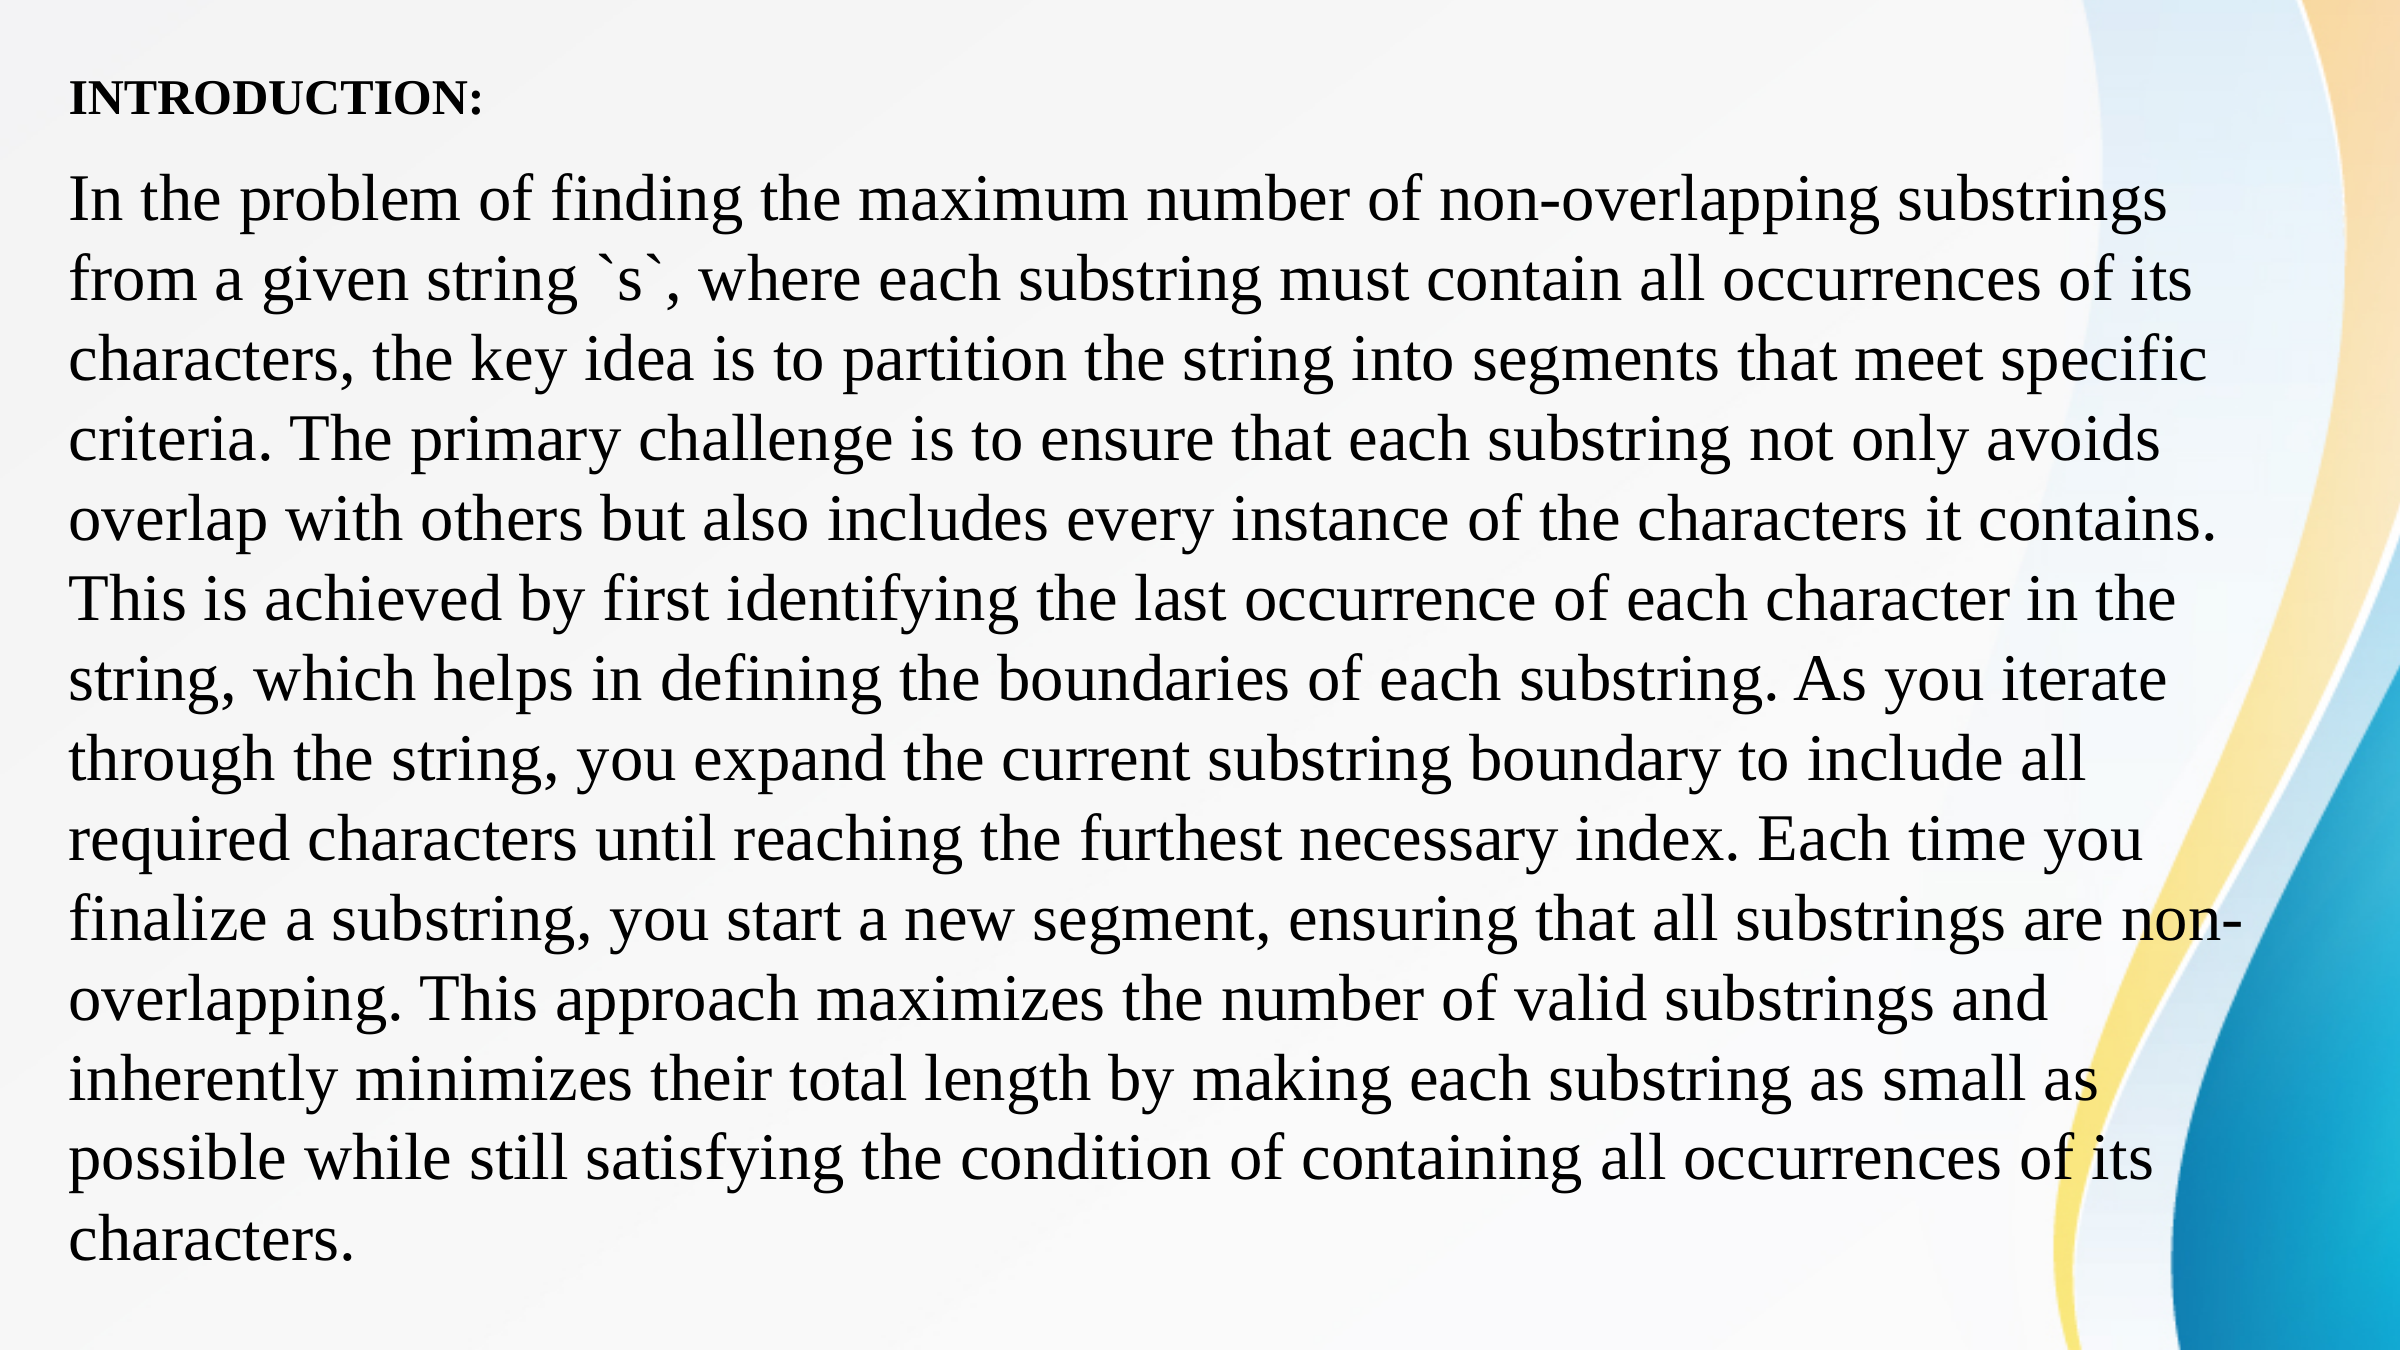

# INTRODUCTION:
In the problem of finding the maximum number of non-overlapping substrings from a given string `s`, where each substring must contain all occurrences of its characters, the key idea is to partition the string into segments that meet specific criteria. The primary challenge is to ensure that each substring not only avoids overlap with others but also includes every instance of the characters it contains. This is achieved by first identifying the last occurrence of each character in the string, which helps in defining the boundaries of each substring. As you iterate through the string, you expand the current substring boundary to include all required characters until reaching the furthest necessary index. Each time you finalize a substring, you start a new segment, ensuring that all substrings are non-overlapping. This approach maximizes the number of valid substrings and inherently minimizes their total length by making each substring as small as possible while still satisfying the condition of containing all occurrences of its characters.